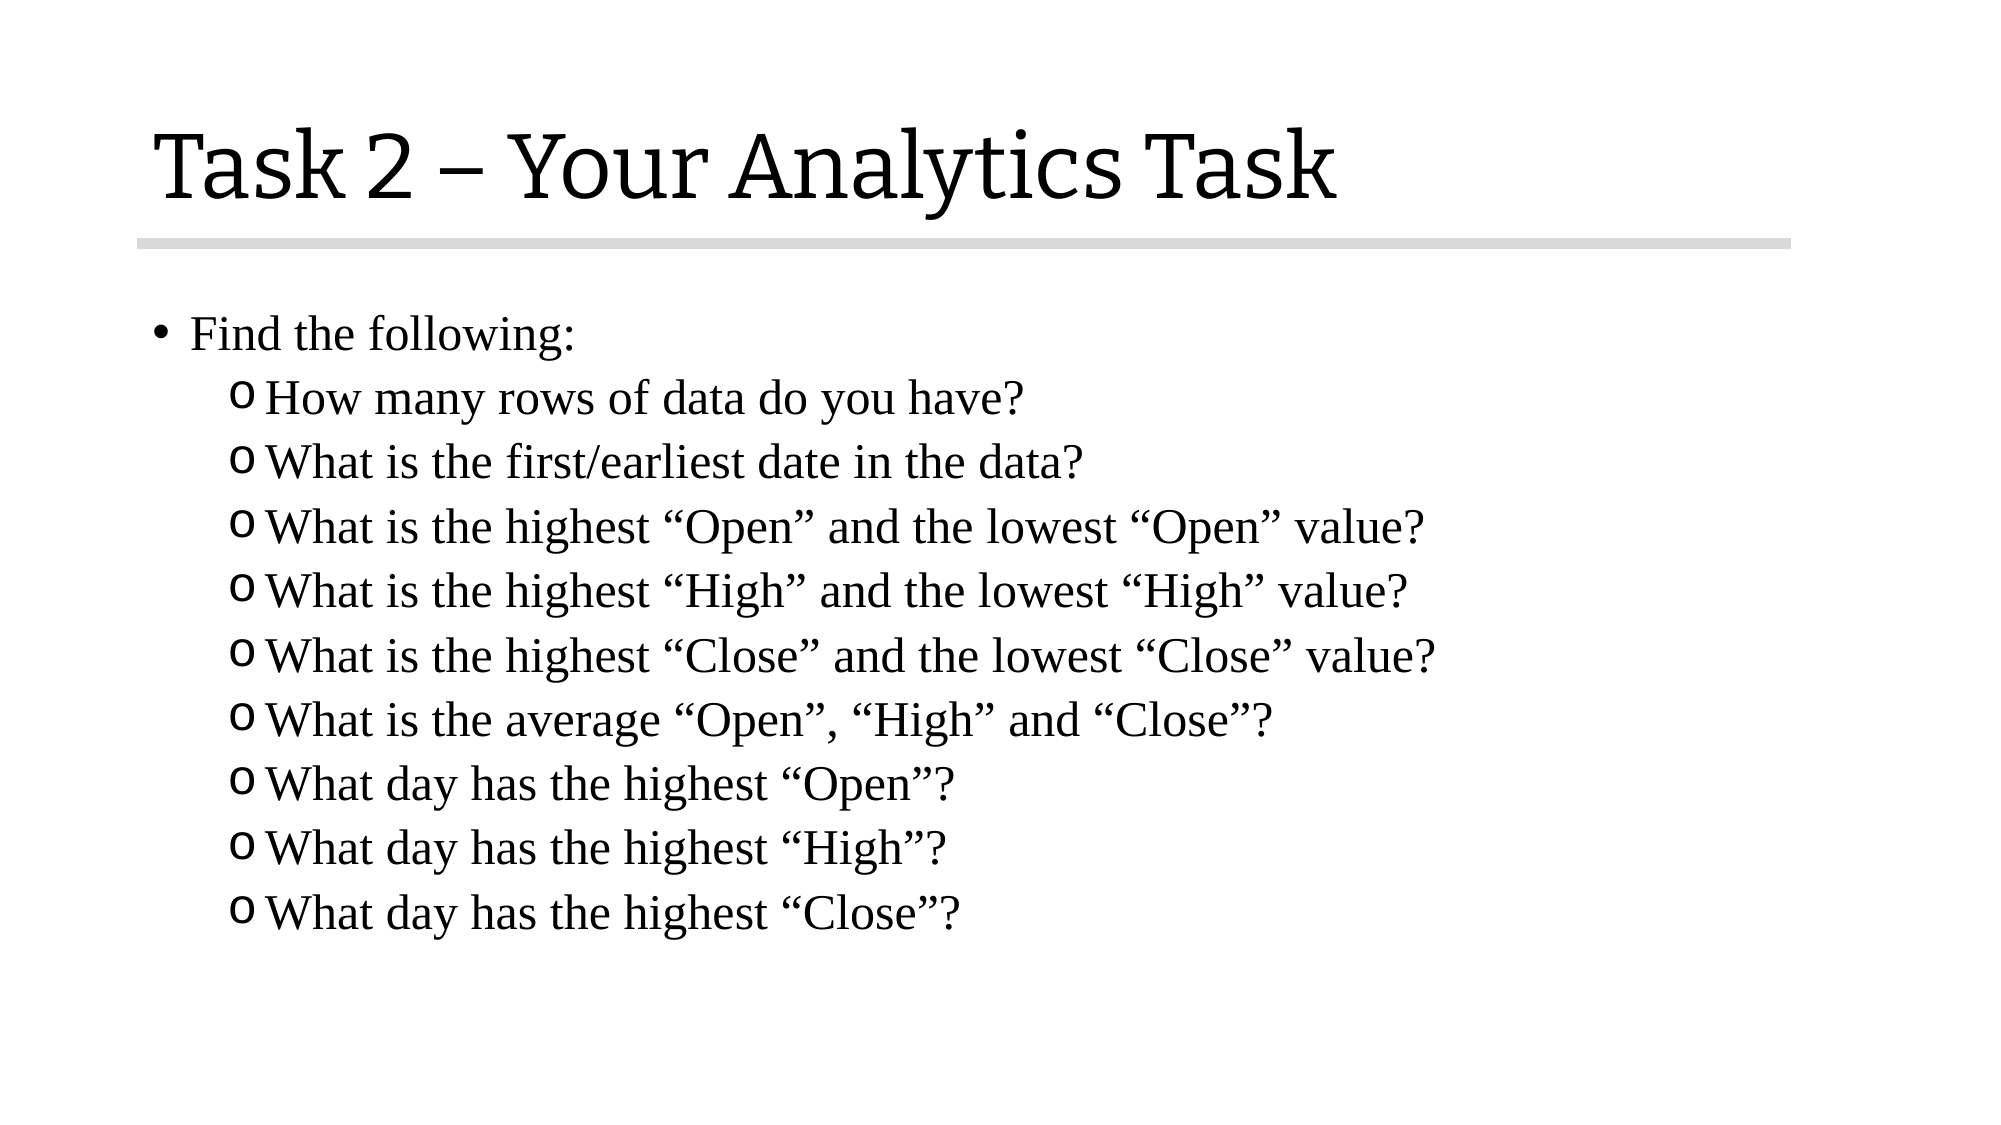

# Task 2 – Your Analytics Task
Find the following:
How many rows of data do you have?
What is the first/earliest date in the data?
What is the highest “Open” and the lowest “Open” value?
What is the highest “High” and the lowest “High” value?
What is the highest “Close” and the lowest “Close” value?
What is the average “Open”, “High” and “Close”?
What day has the highest “Open”?
What day has the highest “High”?
What day has the highest “Close”?